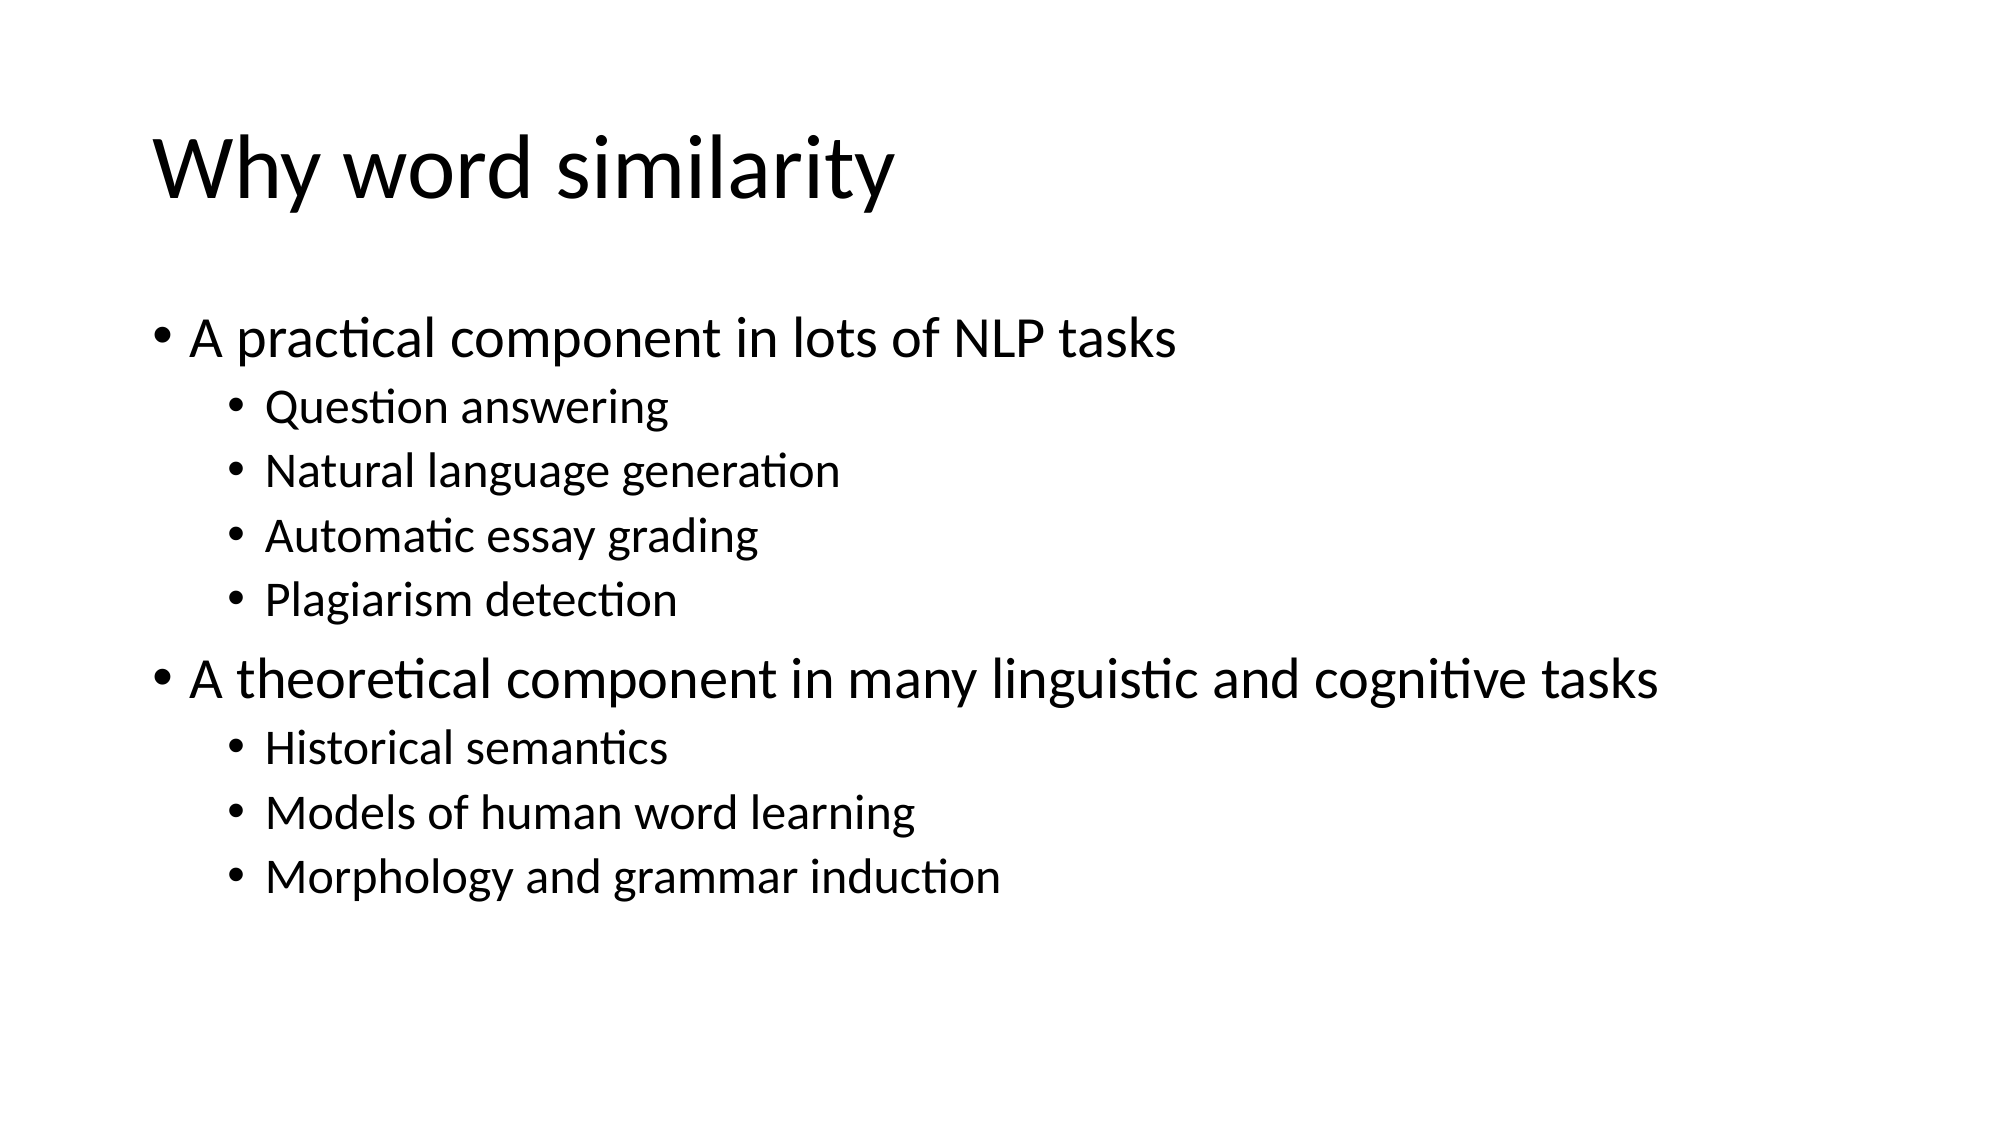

# Why word similarity
A practical component in lots of NLP tasks
Question answering
Natural language generation
Automatic essay grading
Plagiarism detection
A theoretical component in many linguistic and cognitive tasks
Historical semantics
Models of human word learning
Morphology and grammar induction